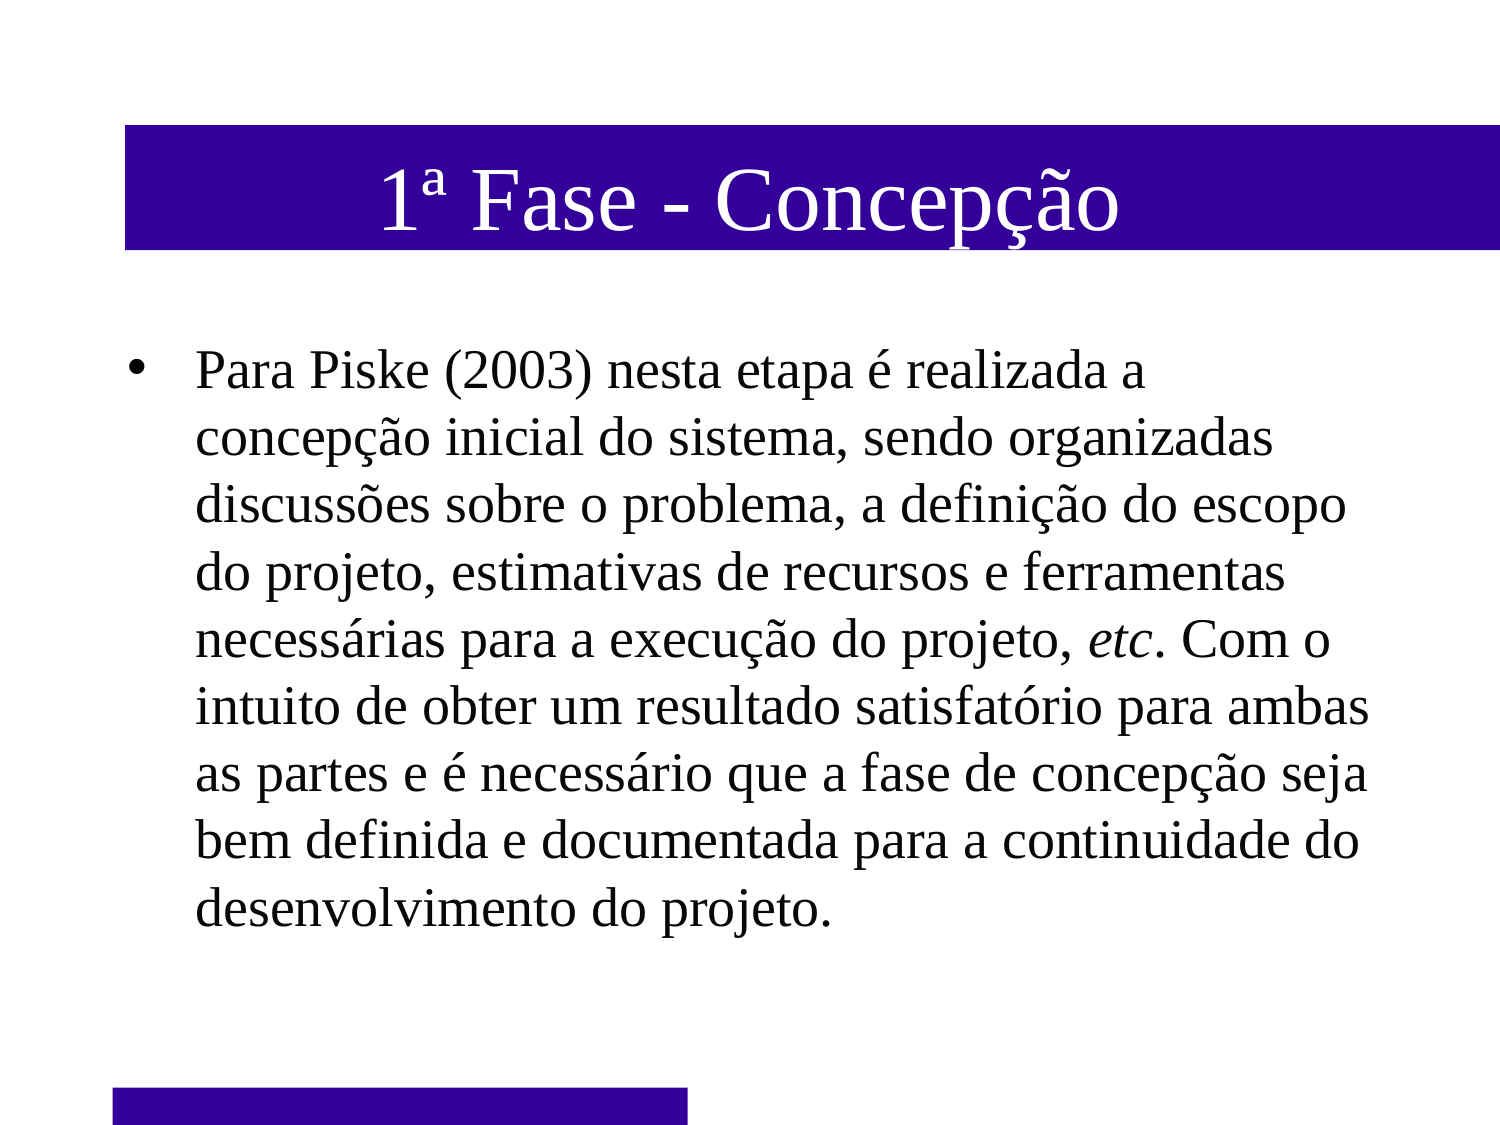

# 1ª Fase - Concepção
Para Piske (2003) nesta etapa é realizada a concepção inicial do sistema, sendo organizadas discussões sobre o problema, a definição do escopo do projeto, estimativas de recursos e ferramentas necessárias para a execução do projeto, etc. Com o intuito de obter um resultado satisfatório para ambas as partes e é necessário que a fase de concepção seja bem definida e documentada para a continuidade do desenvolvimento do projeto.